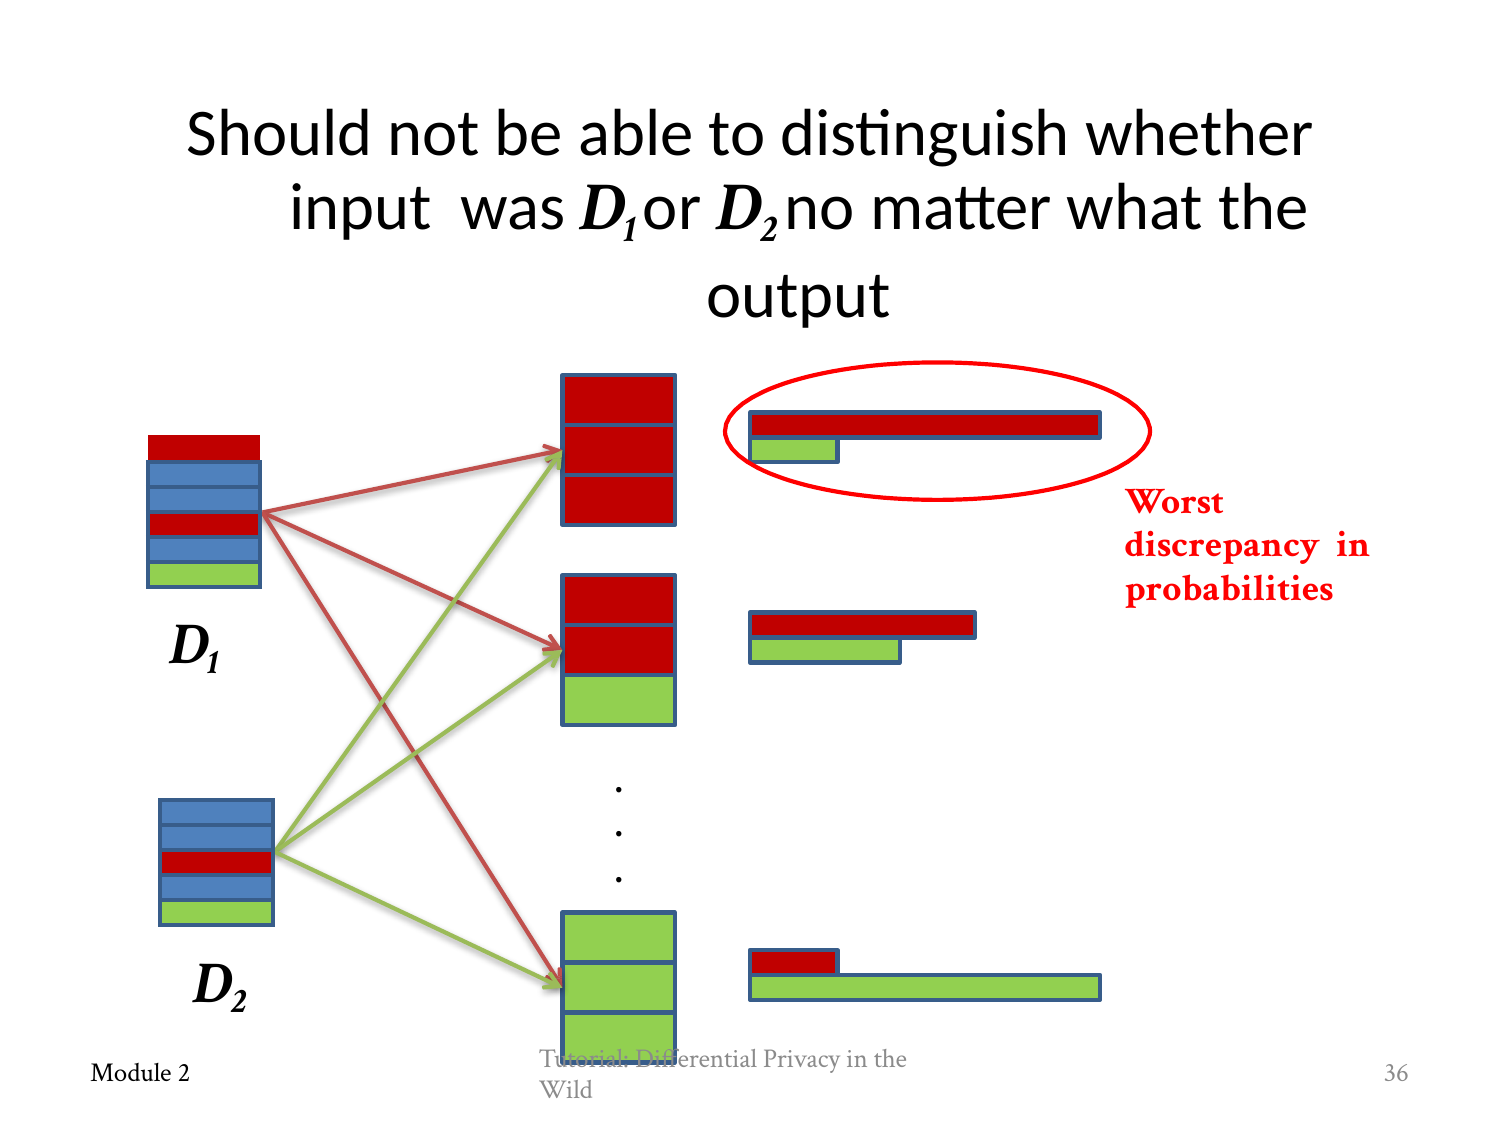

# Should not be able to distinguish whether input  was D1 or D2 no matter what the output

|  |
| --- |
|  |
|  |
|  |
|  |
|  |

Worst discrepancy  in probabilities

D1

.
.
.
|  |
| --- |
|  |
|  |
|  |
|  |

D2

Module 2
Tutorial: Differential Privacy in the Wild
36